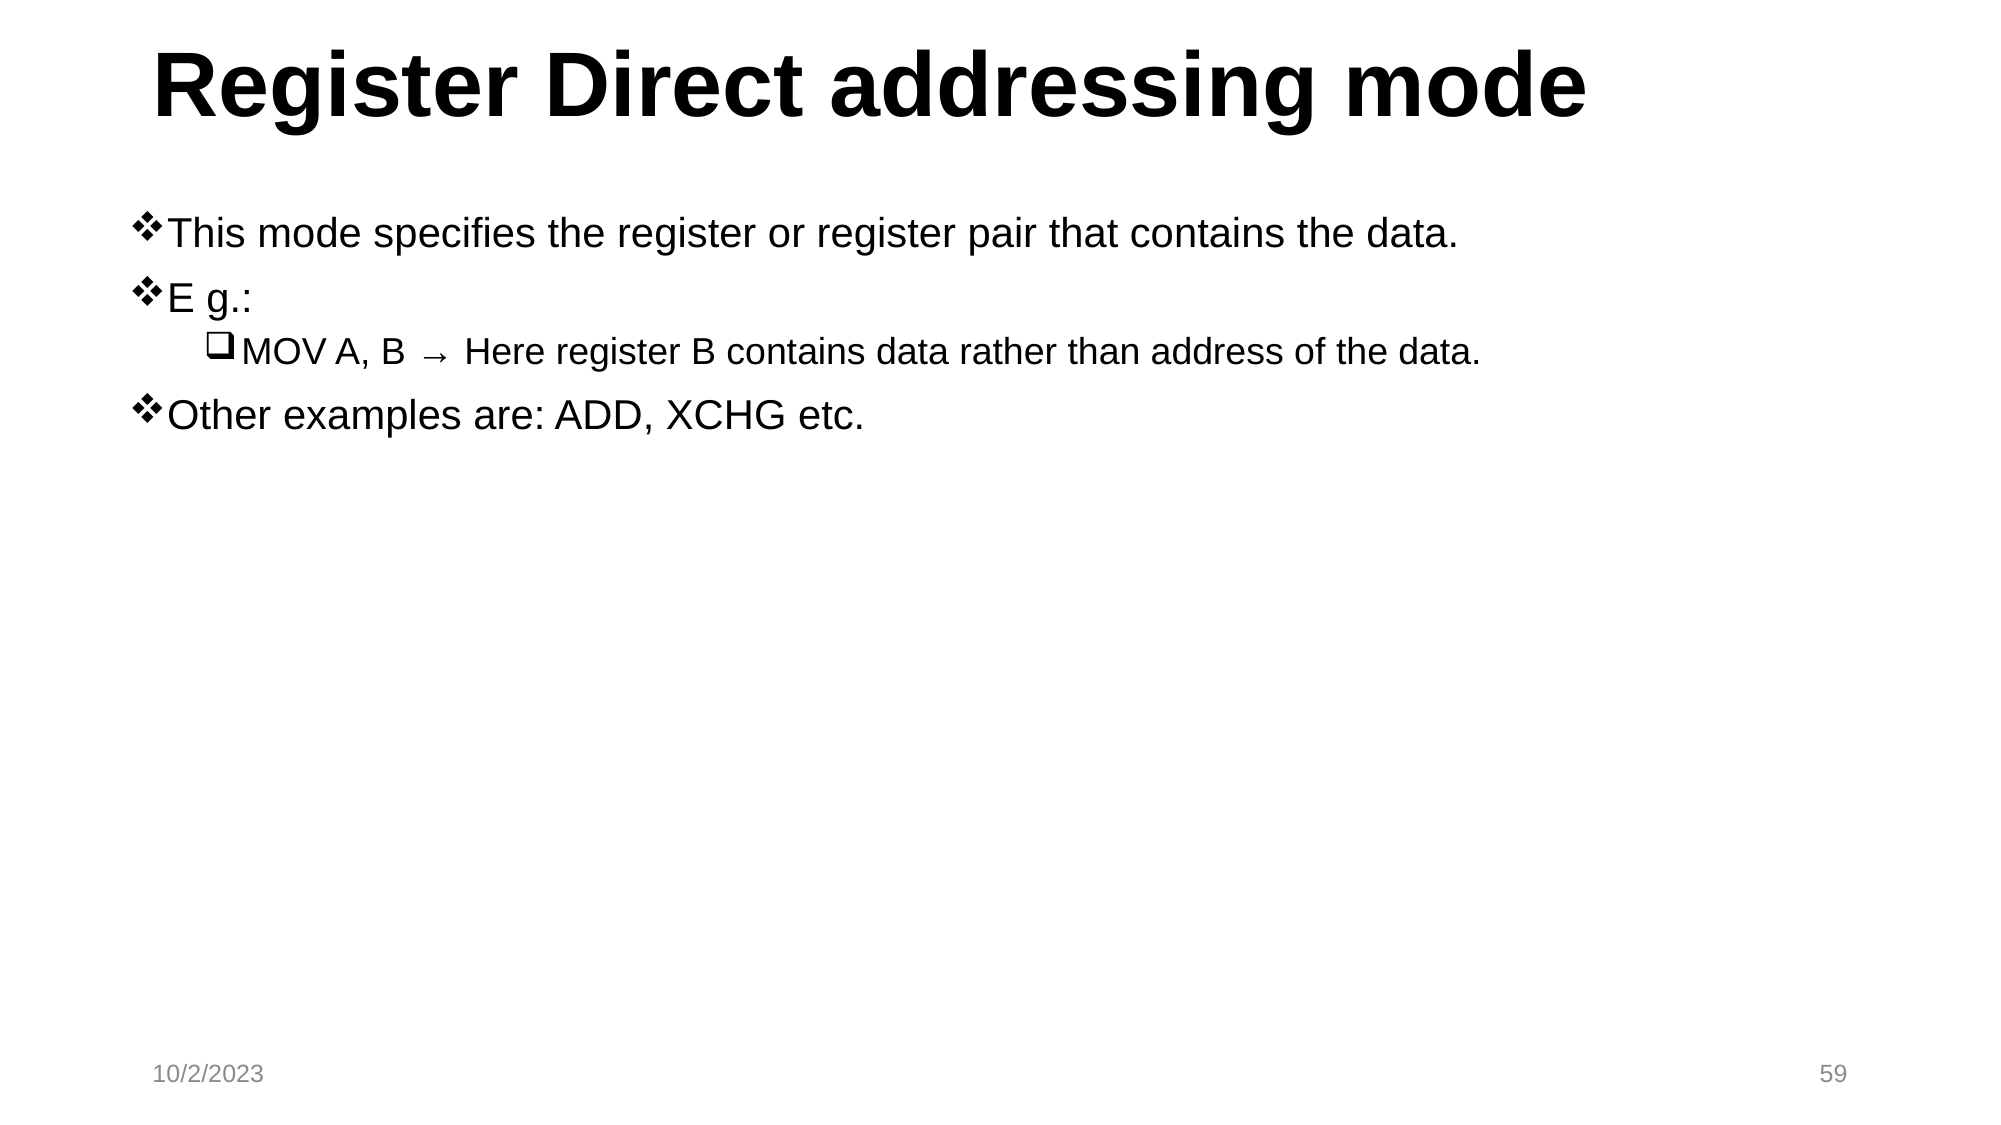

# Register Direct addressing mode
This mode specifies the register or register pair that contains the data.
E g.:
MOV A, B → Here register B contains data rather than address of the data.
Other examples are: ADD, XCHG etc.
10/2/2023
59